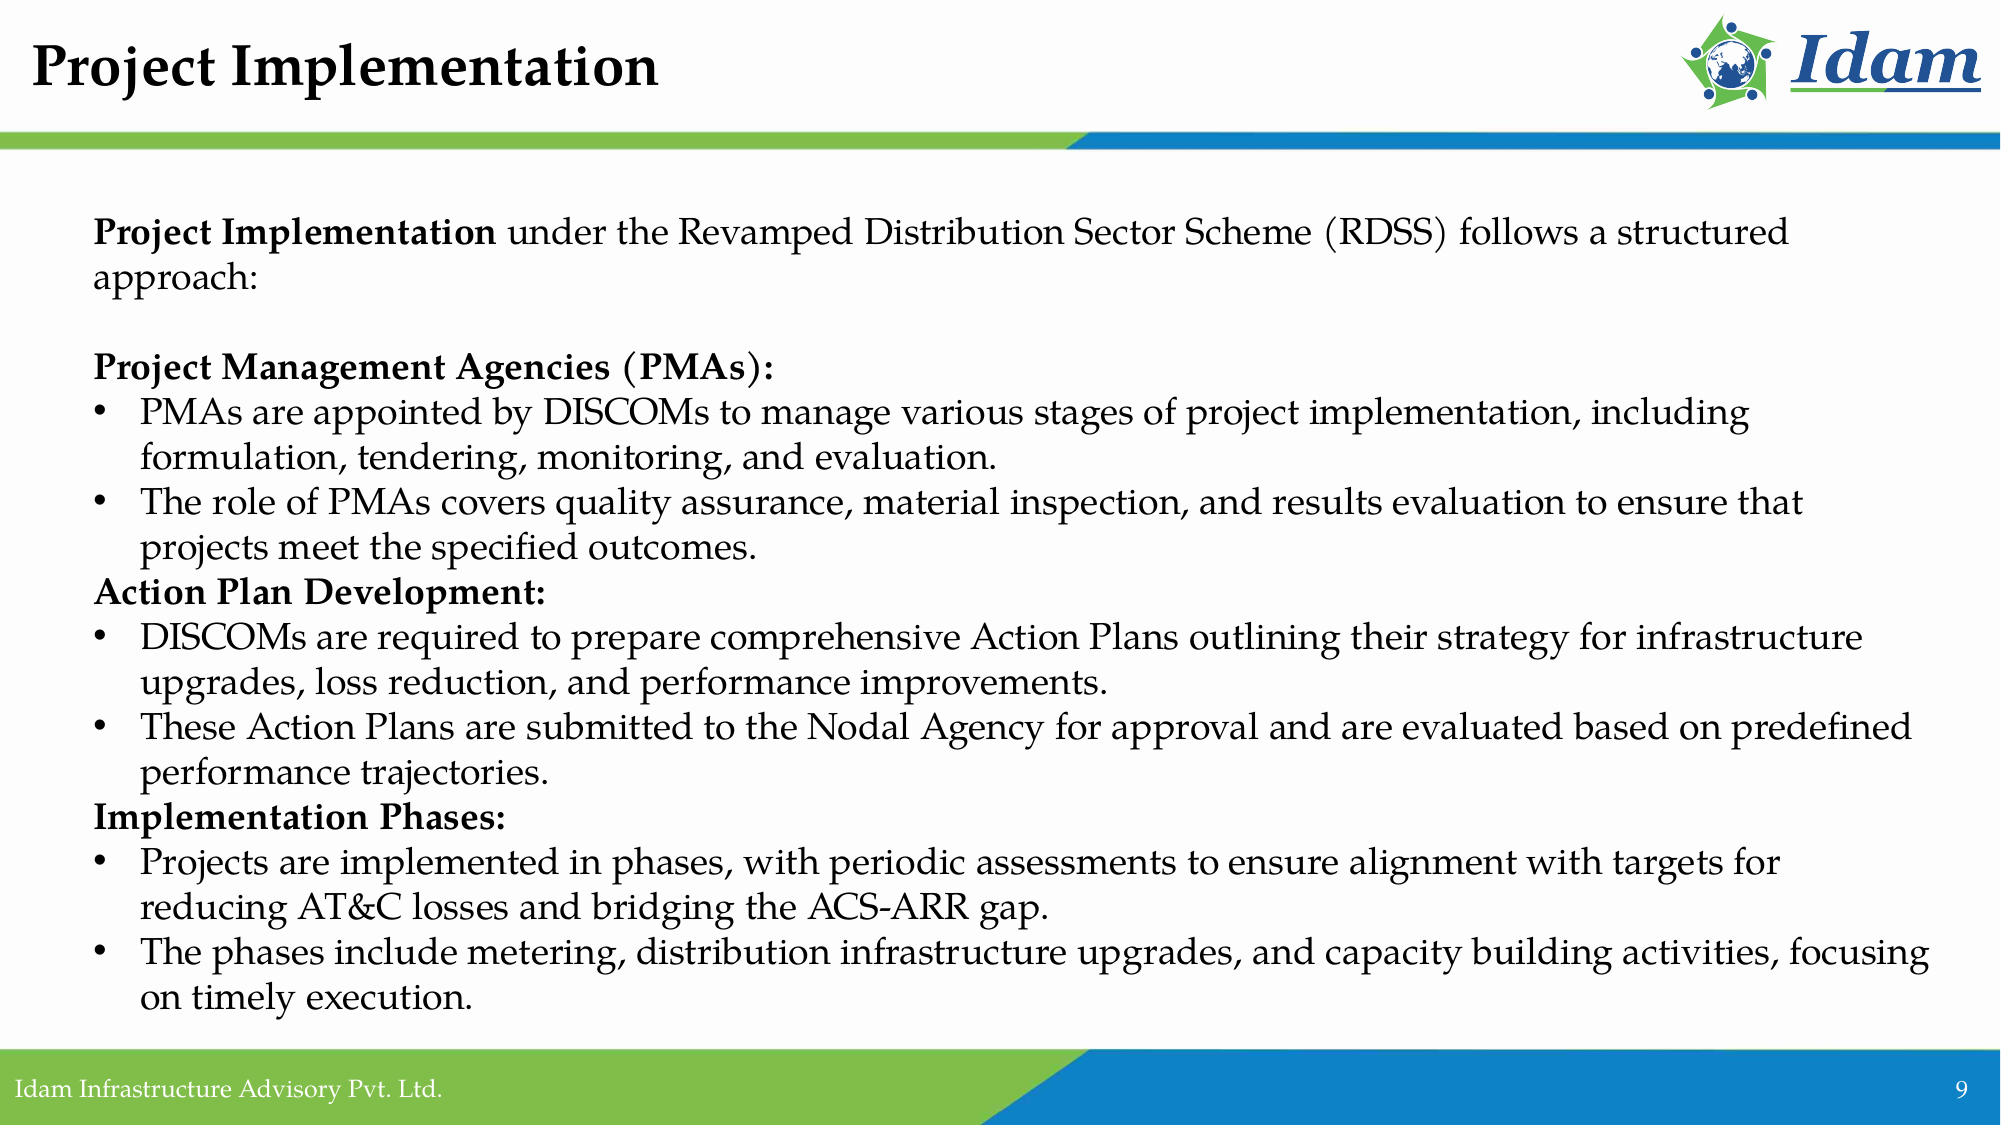

Project Implementation
Project Implementation under the Revamped Distribution Sector Scheme (RDSS) follows a structured approach:

Project Management Agencies (PMAs):
PMAs are appointed by DISCOMs to manage various stages of project implementation, including formulation, tendering, monitoring, and evaluation.
The role of PMAs covers quality assurance, material inspection, and results evaluation to ensure that projects meet the specified outcomes.
Action Plan Development:
DISCOMs are required to prepare comprehensive Action Plans outlining their strategy for infrastructure upgrades, loss reduction, and performance improvements.
These Action Plans are submitted to the Nodal Agency for approval and are evaluated based on predefined performance trajectories.
Implementation Phases:
Projects are implemented in phases, with periodic assessments to ensure alignment with targets for reducing AT&C losses and bridging the ACS-ARR gap.
The phases include metering, distribution infrastructure upgrades, and capacity building activities, focusing on timely execution.
9